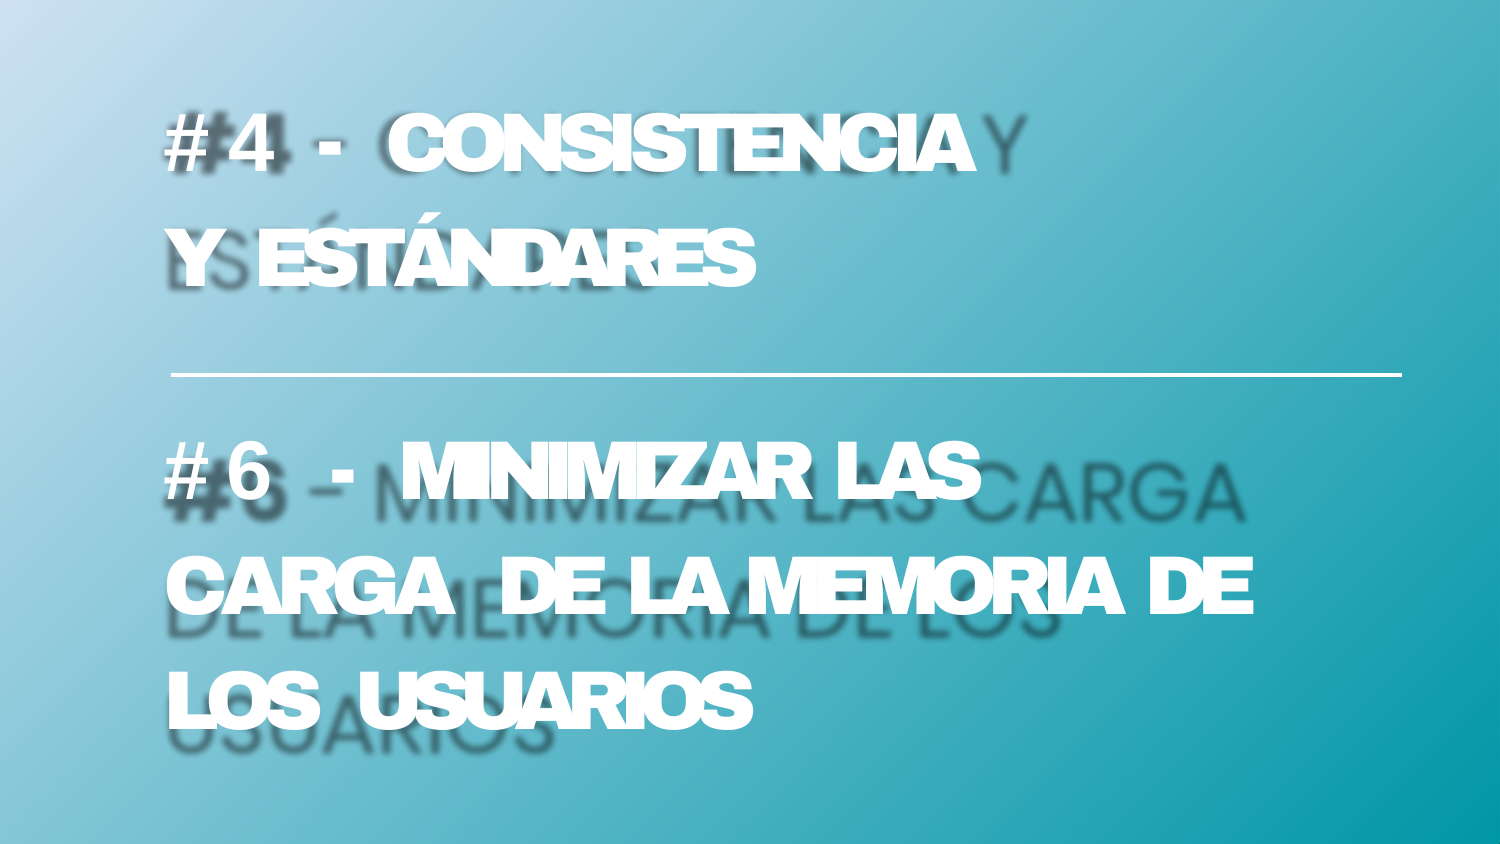

#4 - CONSISTENCIA Y  ESTÁNDARES

#6 - MINIMIZAR LAS CARGA  DE LA MEMORIA DE LOS  USUARIOS